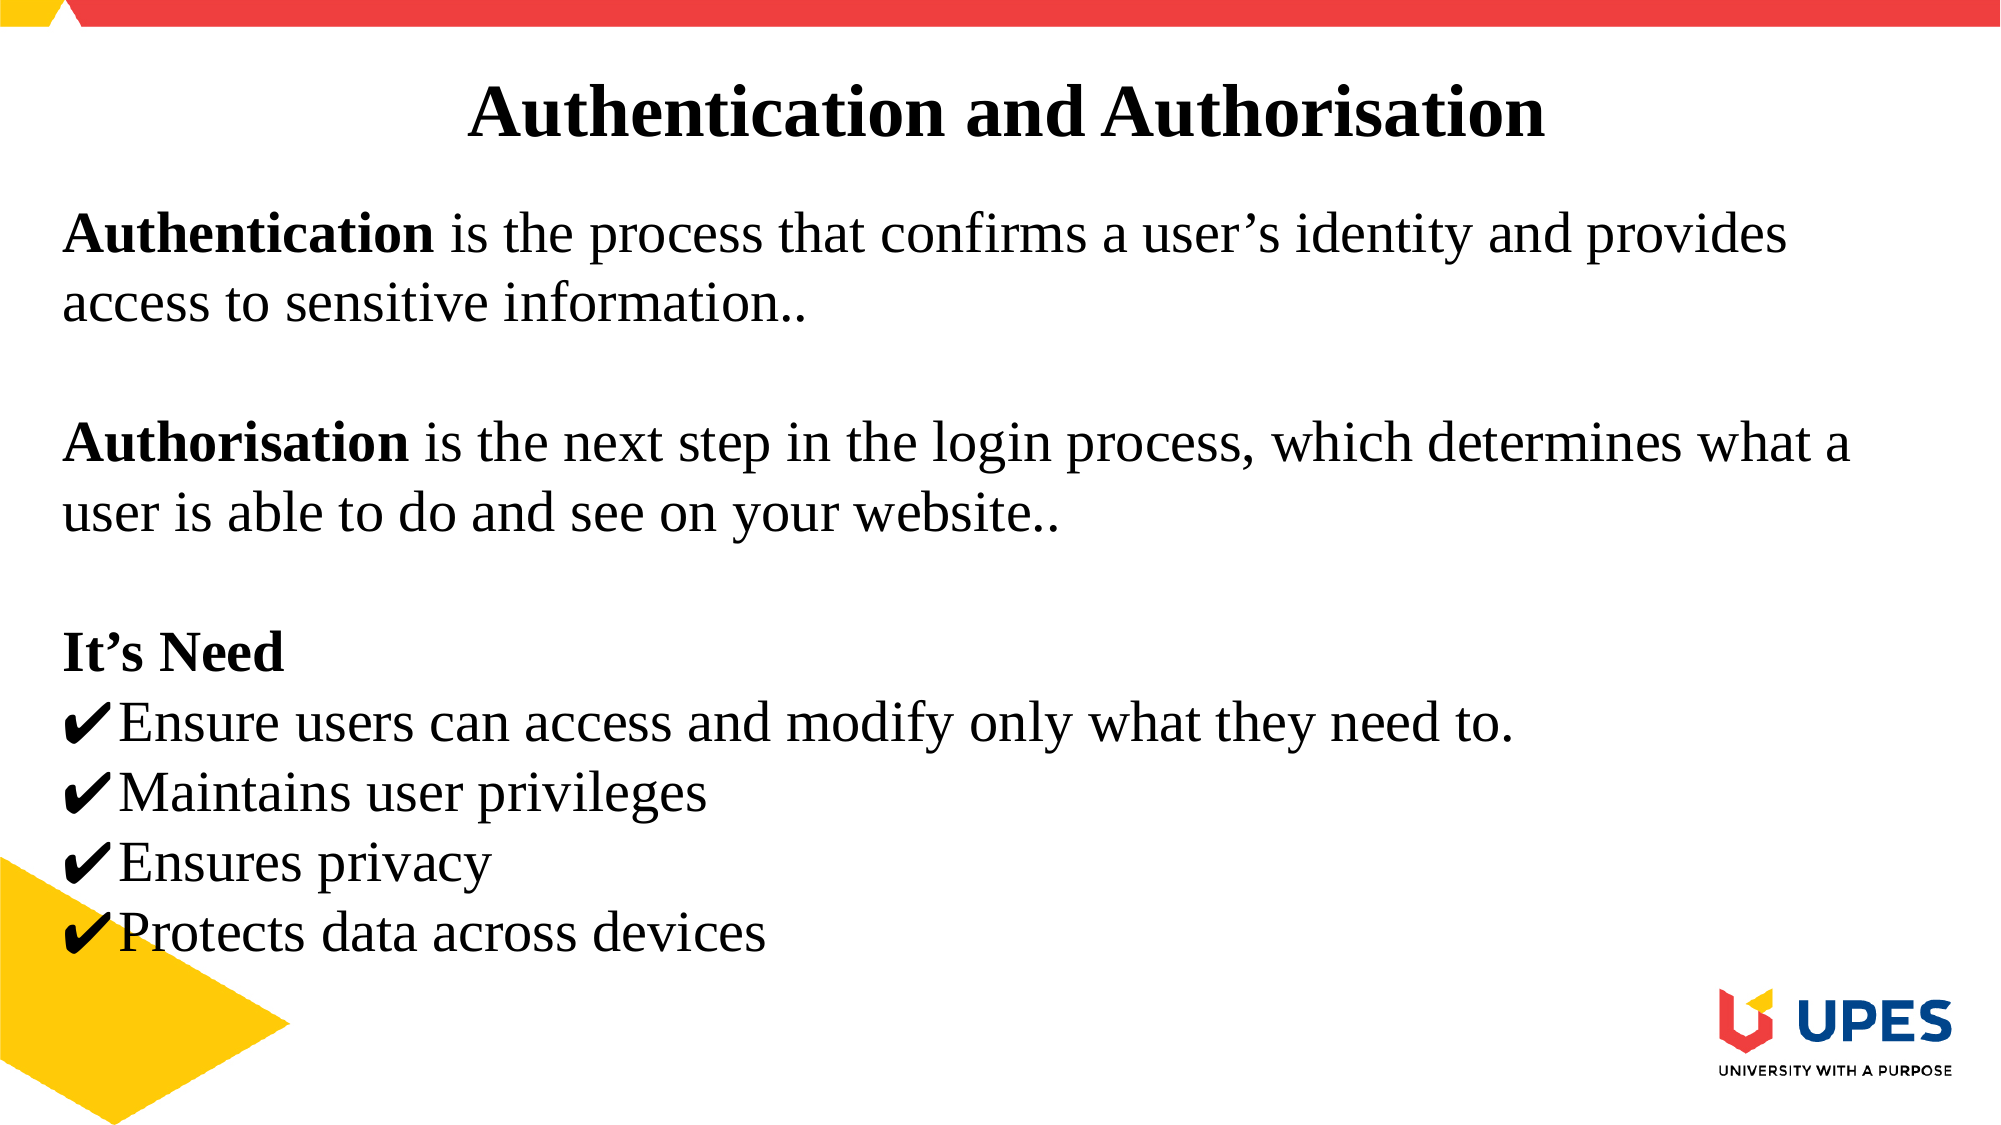

# Authentication and Authorisation
Authentication is the process that confirms a user’s identity and provides access to sensitive information..

Authorisation is the next step in the login process, which determines what a user is able to do and see on your website..

It’s Need
Ensure users can access and modify only what they need to.
Maintains user privileges
Ensures privacy
Protects data across devices